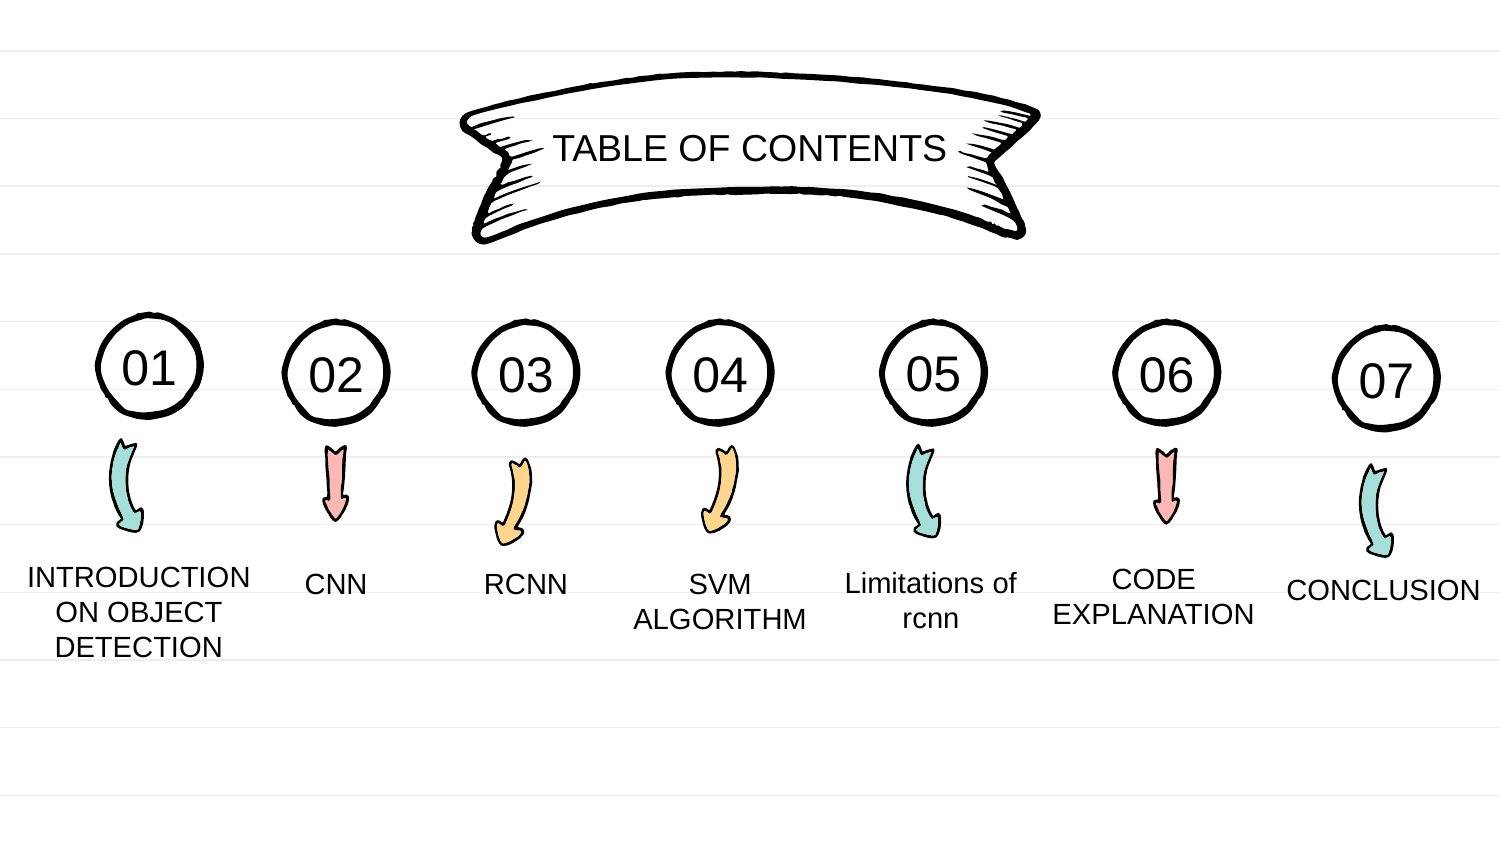

TABLE OF CONTENTS

# 01

05

02
03
04
06
07

INTRODUCTION ON OBJECT DETECTION
CODE EXPLANATION
Limitations of rcnn
CNN
RCNN
SVM ALGORITHM
CONCLUSION